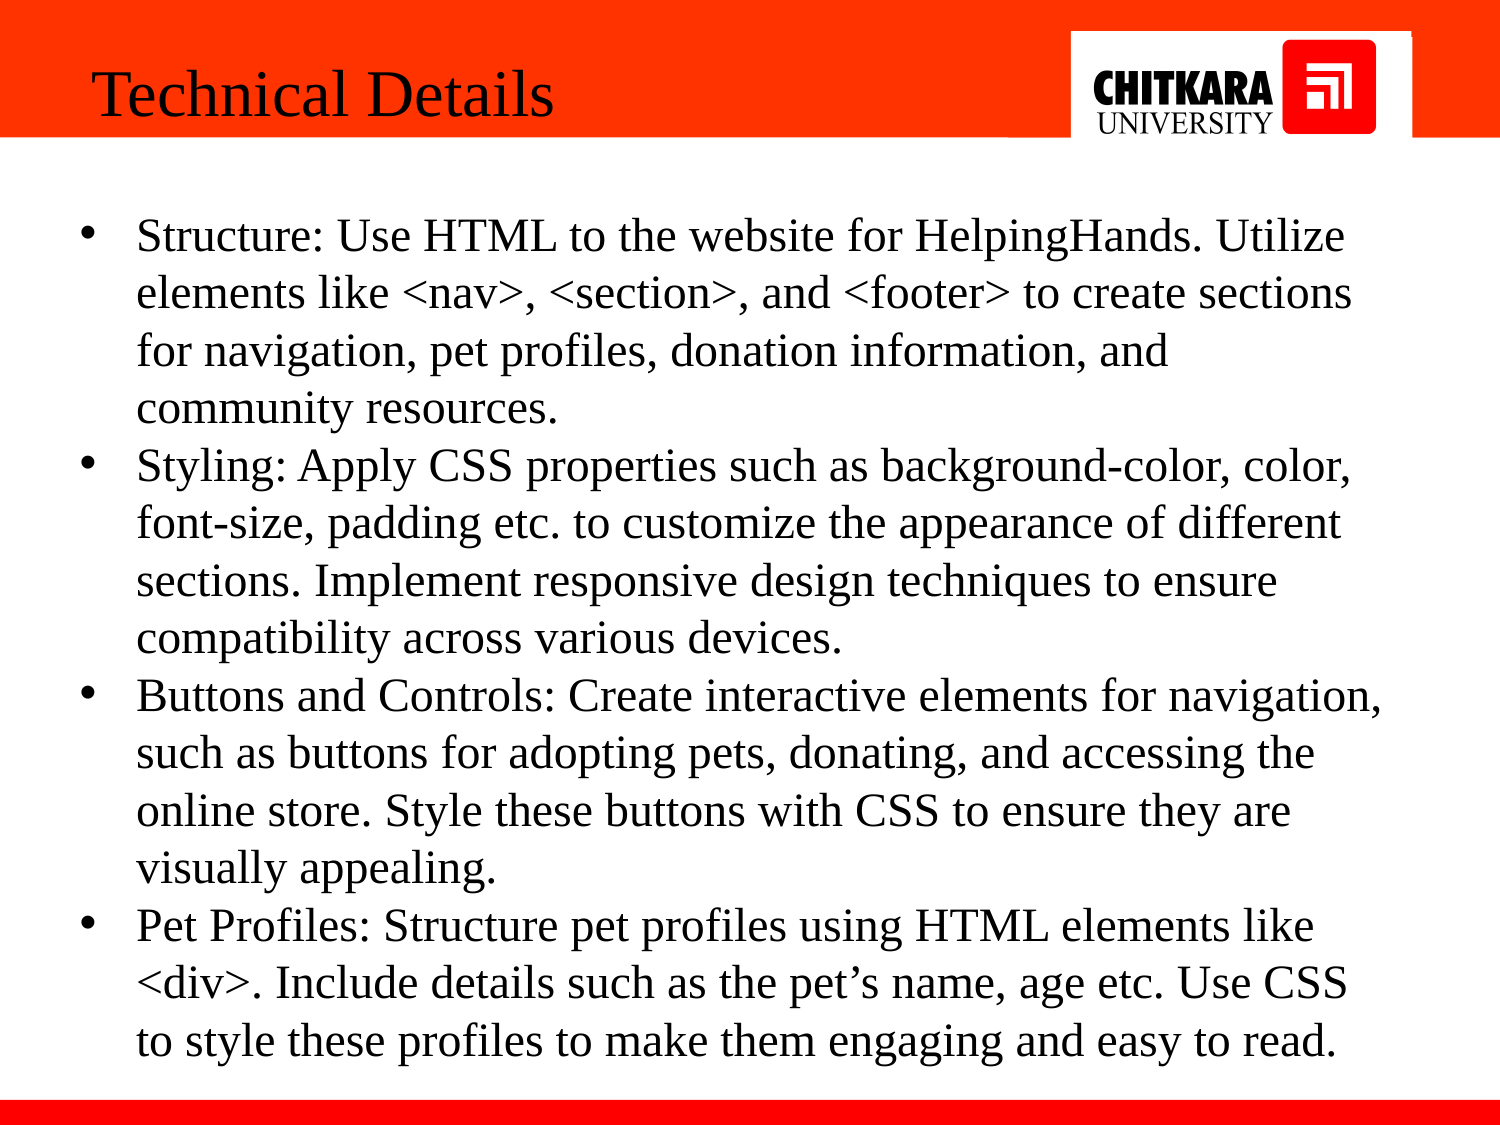

Technical Details
Structure: Use HTML to the website for HelpingHands. Utilize elements like <nav>, <section>, and <footer> to create sections for navigation, pet profiles, donation information, and community resources.
Styling: Apply CSS properties such as background-color, color, font-size, padding etc. to customize the appearance of different sections. Implement responsive design techniques to ensure compatibility across various devices.​
Buttons and Controls: Create interactive elements for navigation, such as buttons for adopting pets, donating, and accessing the online store. Style these buttons with CSS to ensure they are visually appealing.
​Pet Profiles: Structure pet profiles using HTML elements like <div>. Include details such as the pet’s name, age etc. Use CSS to style these profiles to make them engaging and easy to read.​